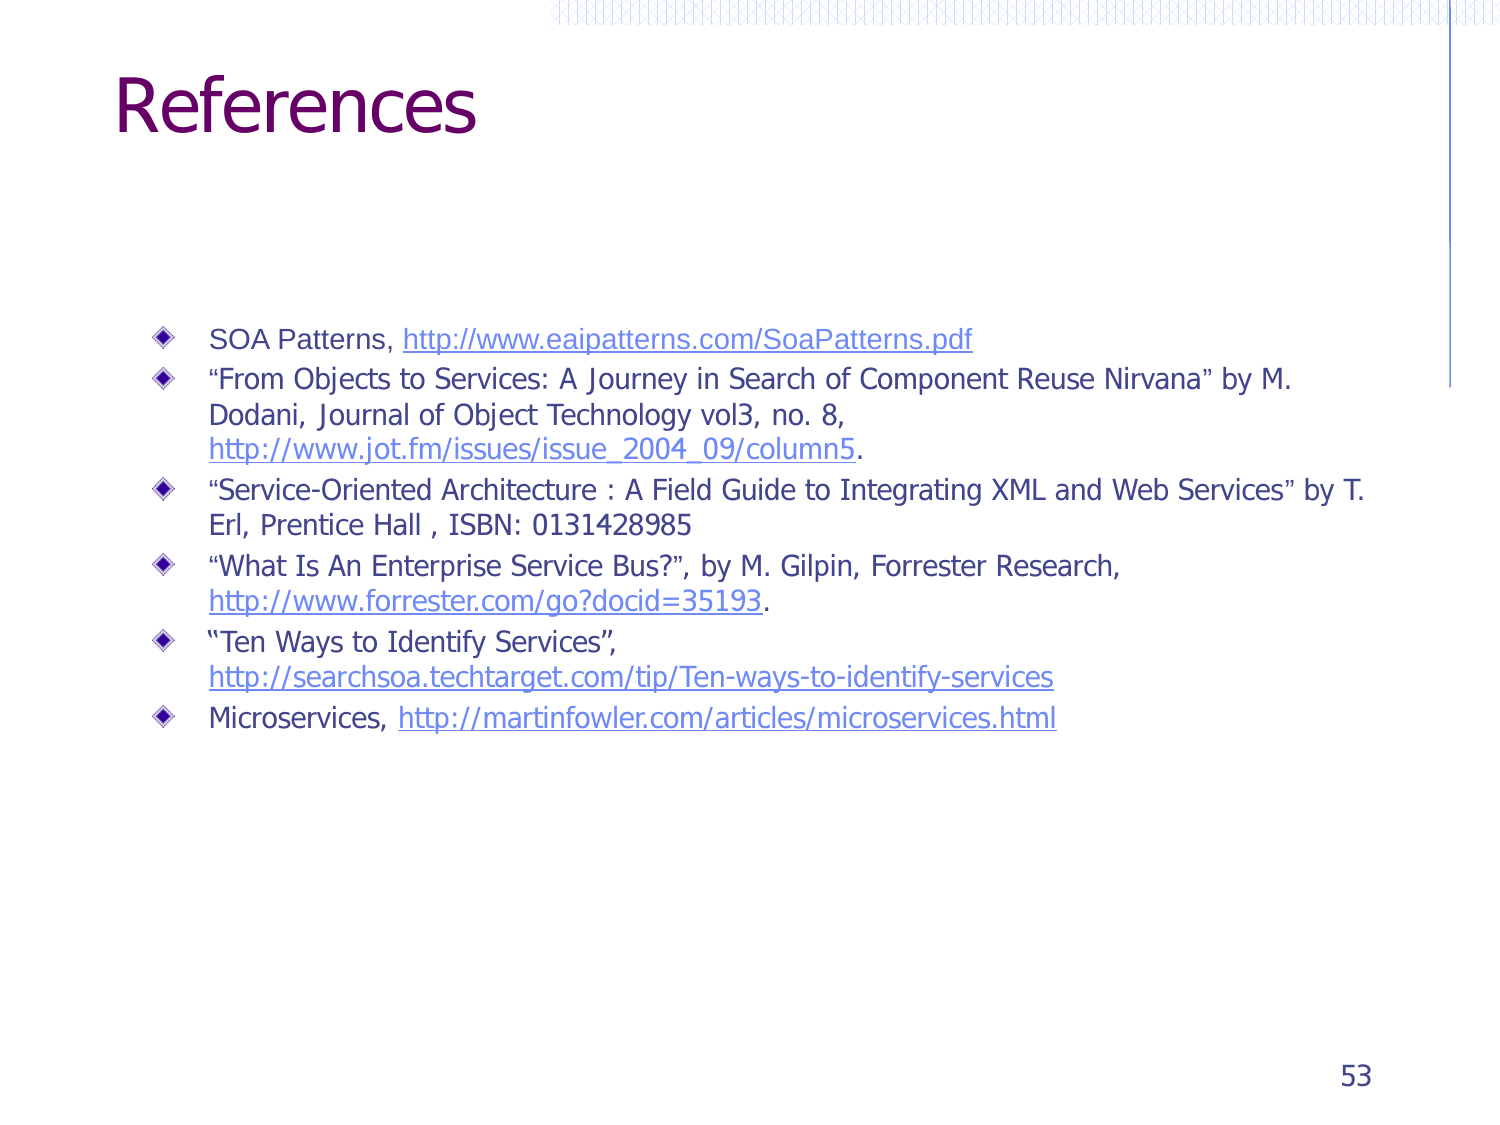

# References
SOA Patterns, http://www.eaipatterns.com/SoaPatterns.pdf
“From Objects to Services: A Journey in Search of Component Reuse Nirvana” by M. Dodani, Journal of Object Technology vol3, no. 8, http://www.jot.fm/issues/issue_2004_09/column5.
“Service-Oriented Architecture : A Field Guide to Integrating XML and Web Services” by T. Erl, Prentice Hall , ISBN: 0131428985
“What Is An Enterprise Service Bus?”, by M. Gilpin, Forrester Research, http://www.forrester.com/go?docid=35193.
“Ten Ways to Identify Services”,
http://searchsoa.techtarget.com/tip/Ten-ways-to-identify-services
Microservices, http://martinfowler.com/articles/microservices.html
53